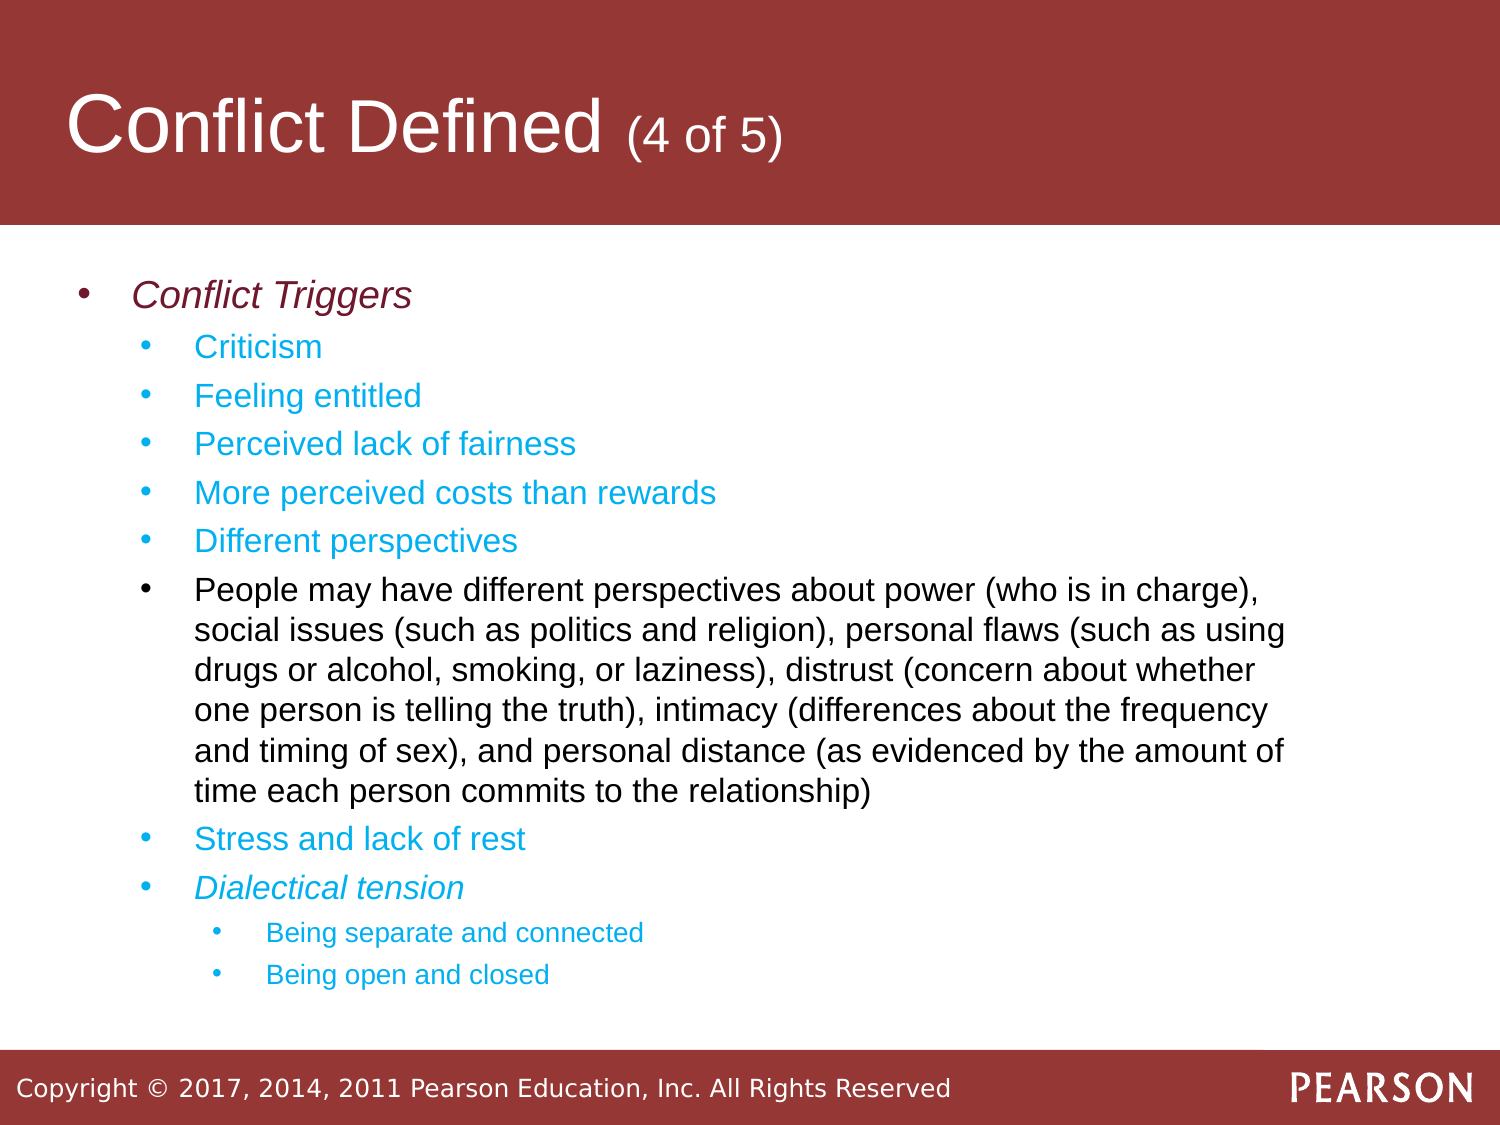

# Conflict Defined (4 of 5)
Conflict Triggers
Criticism
Feeling entitled
Perceived lack of fairness
More perceived costs than rewards
Different perspectives
People may have different perspectives about power (who is in charge), social issues (such as politics and religion), personal flaws (such as using drugs or alcohol, smoking, or laziness), distrust (concern about whether one person is telling the truth), intimacy (differences about the frequency and timing of sex), and personal distance (as evidenced by the amount of time each person commits to the relationship)
Stress and lack of rest
Dialectical tension
Being separate and connected
Being open and closed